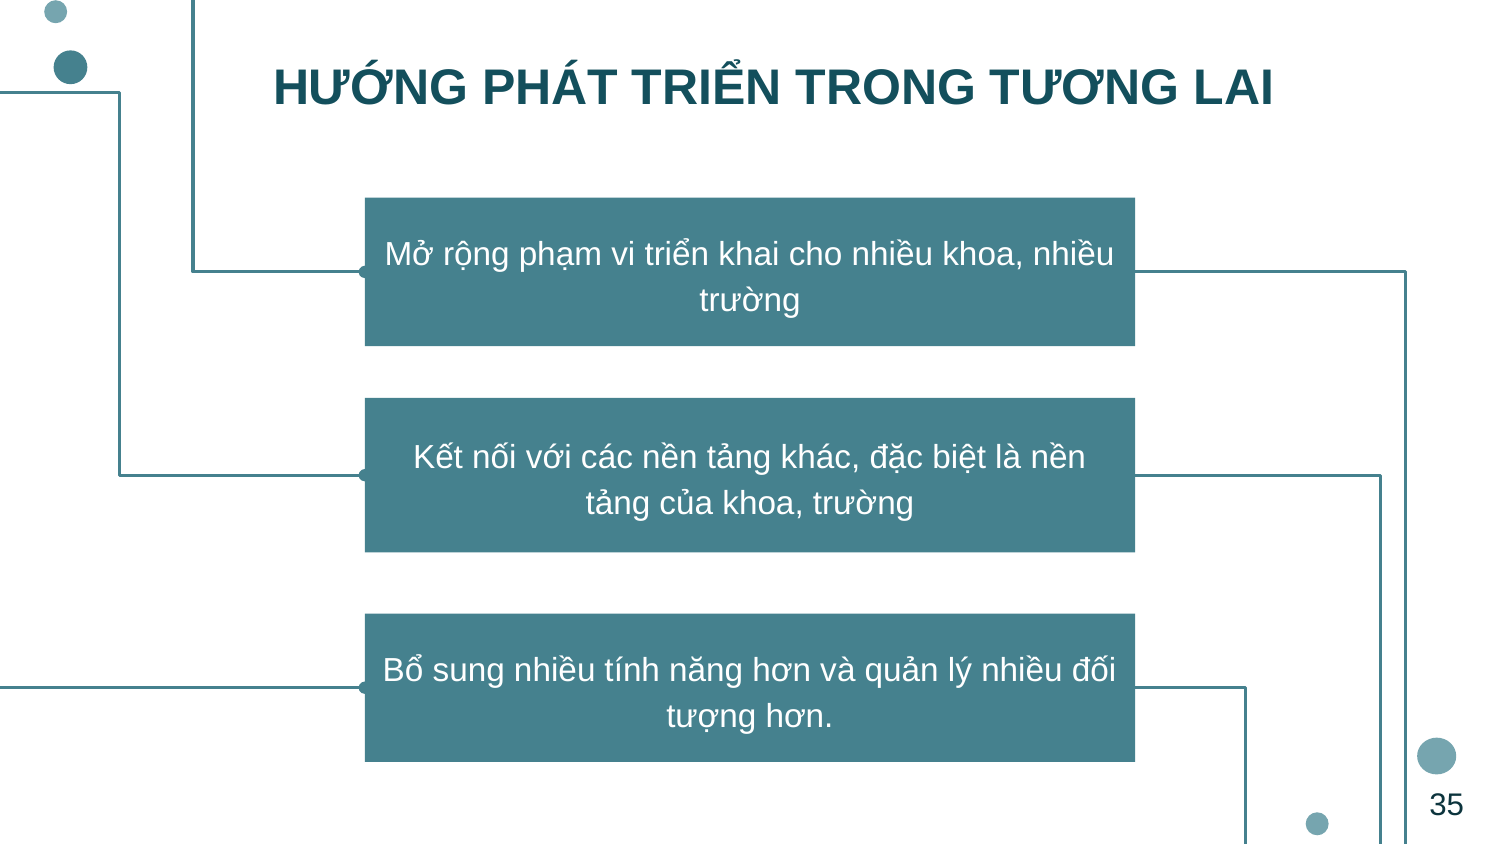

HƯỚNG PHÁT TRIỂN TRONG TƯƠNG LAI
# Mở rộng phạm vi triển khai cho nhiều khoa, nhiều trường
Kết nối với các nền tảng khác, đặc biệt là nền tảng của khoa, trường
Bổ sung nhiều tính năng hơn và quản lý nhiều đối tượng hơn.
35